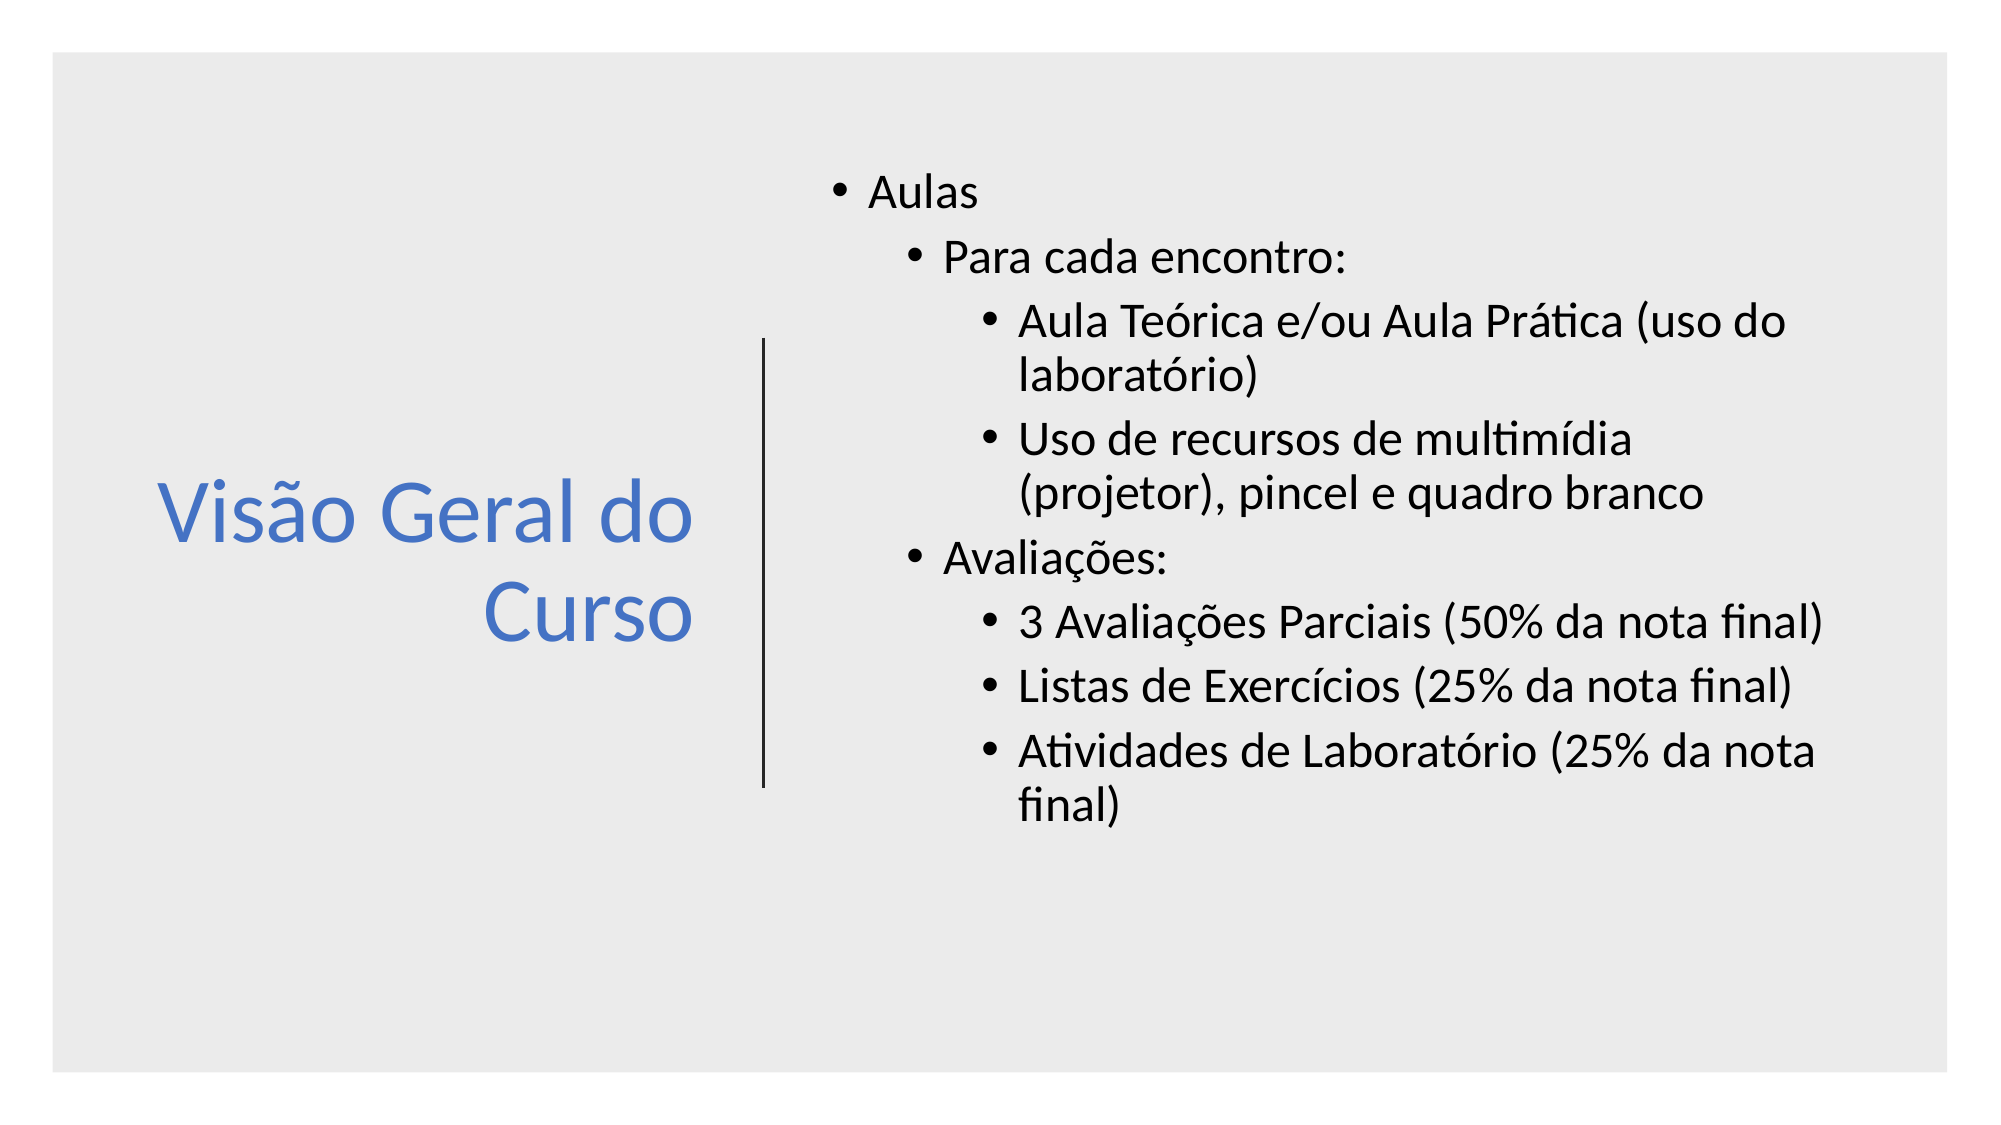

# Visão Geral do Curso
Aulas
Para cada encontro:
Aula Teórica e/ou Aula Prática (uso do laboratório)
Uso de recursos de multimídia (projetor), pincel e quadro branco
Avaliações:
3 Avaliações Parciais (50% da nota final)
Listas de Exercícios (25% da nota final)
Atividades de Laboratório (25% da nota final)